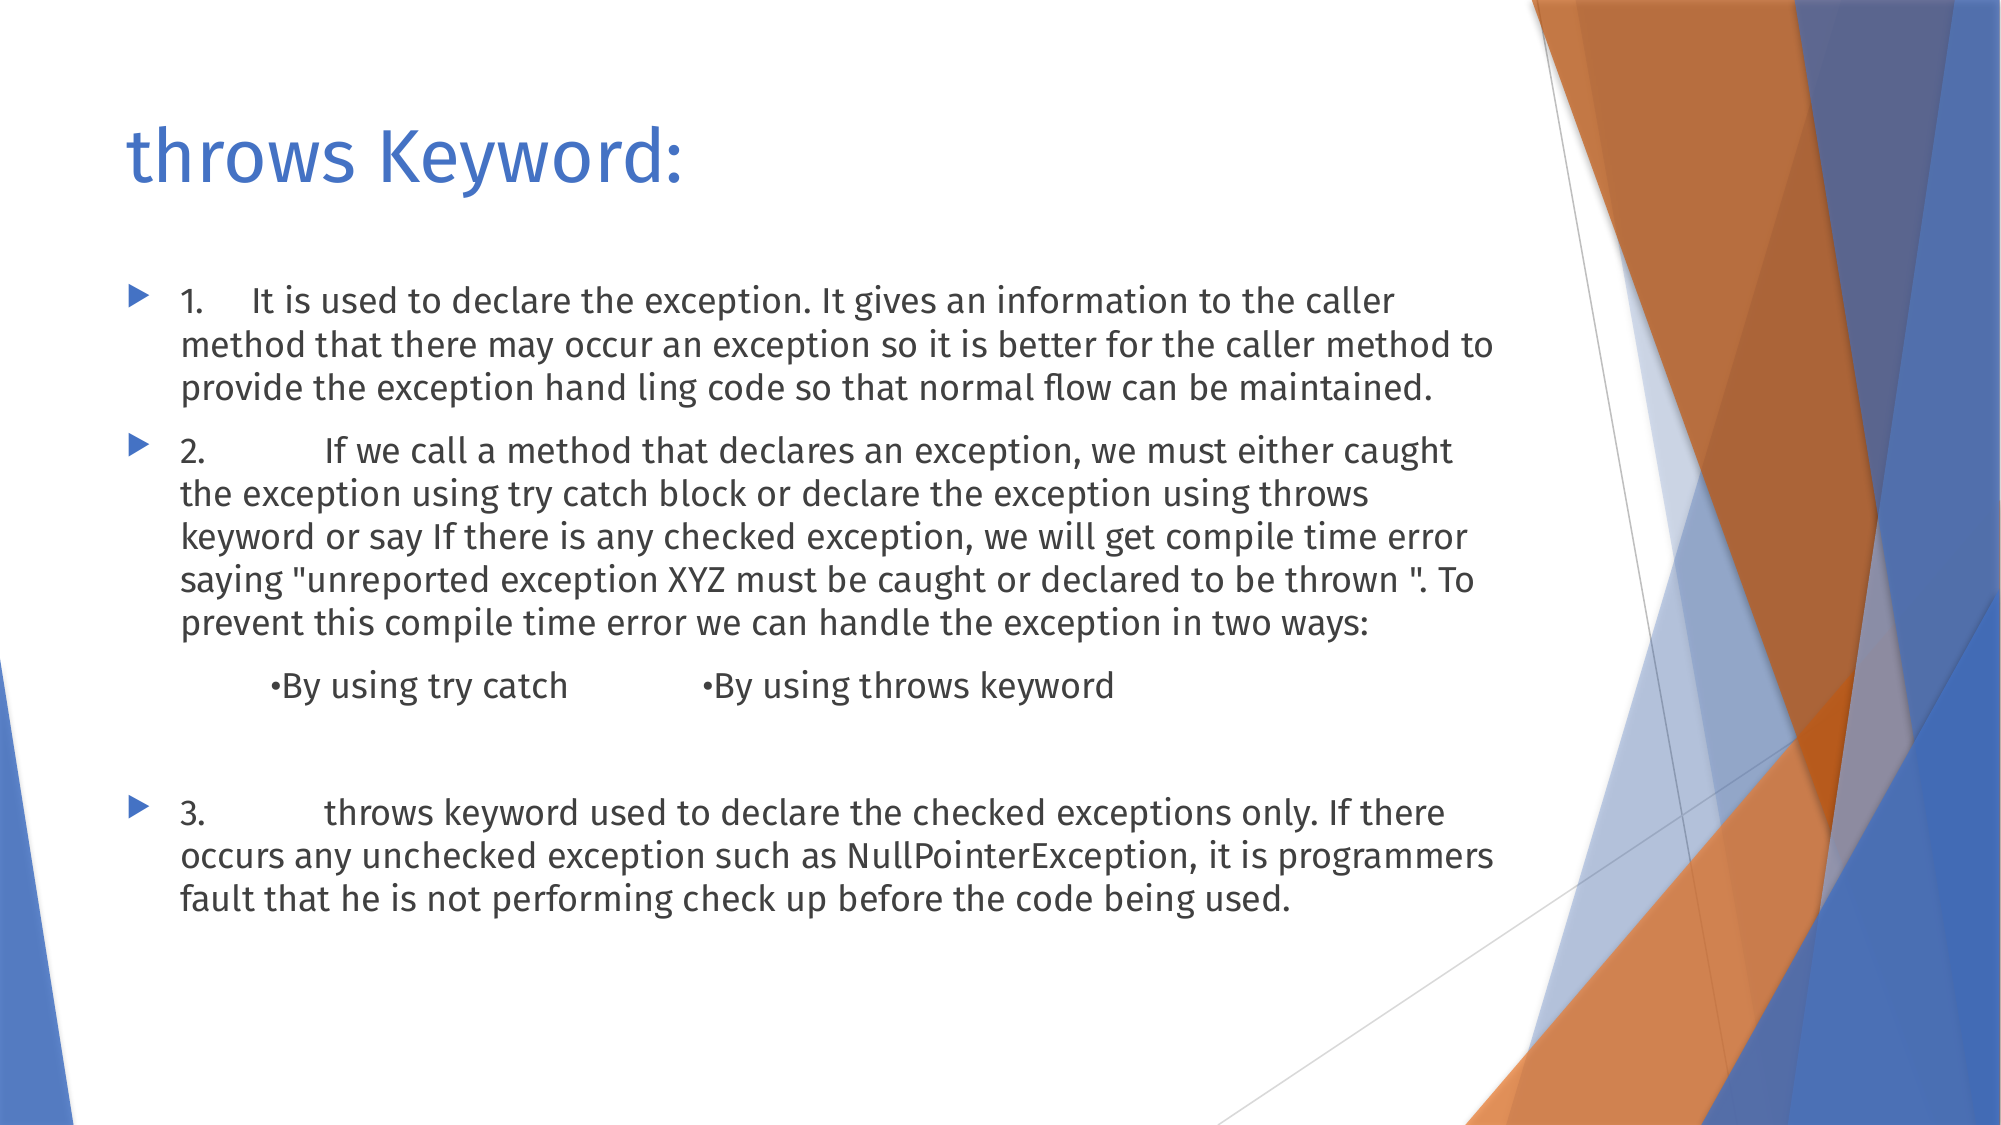

# throws Keyword:
1.     It is used to declare the exception. It gives an information to the caller method that there may occur an exception so it is better for the caller method to provide the exception hand ling code so that normal flow can be maintained.
2.	If we call a method that declares an exception, we must either caught the exception using try catch block or declare the exception using throws keyword or say If there is any checked exception, we will get compile time error saying "unreported exception XYZ must be caught or declared to be thrown ". To prevent this compile time error we can handle the exception in two ways:
				•By using try catch	•By using throws keyword

3.	throws keyword used to declare the checked exceptions only. If there occurs any unchecked exception such as NullPointerException, it is programmers fault that he is not performing check up before the code being used.